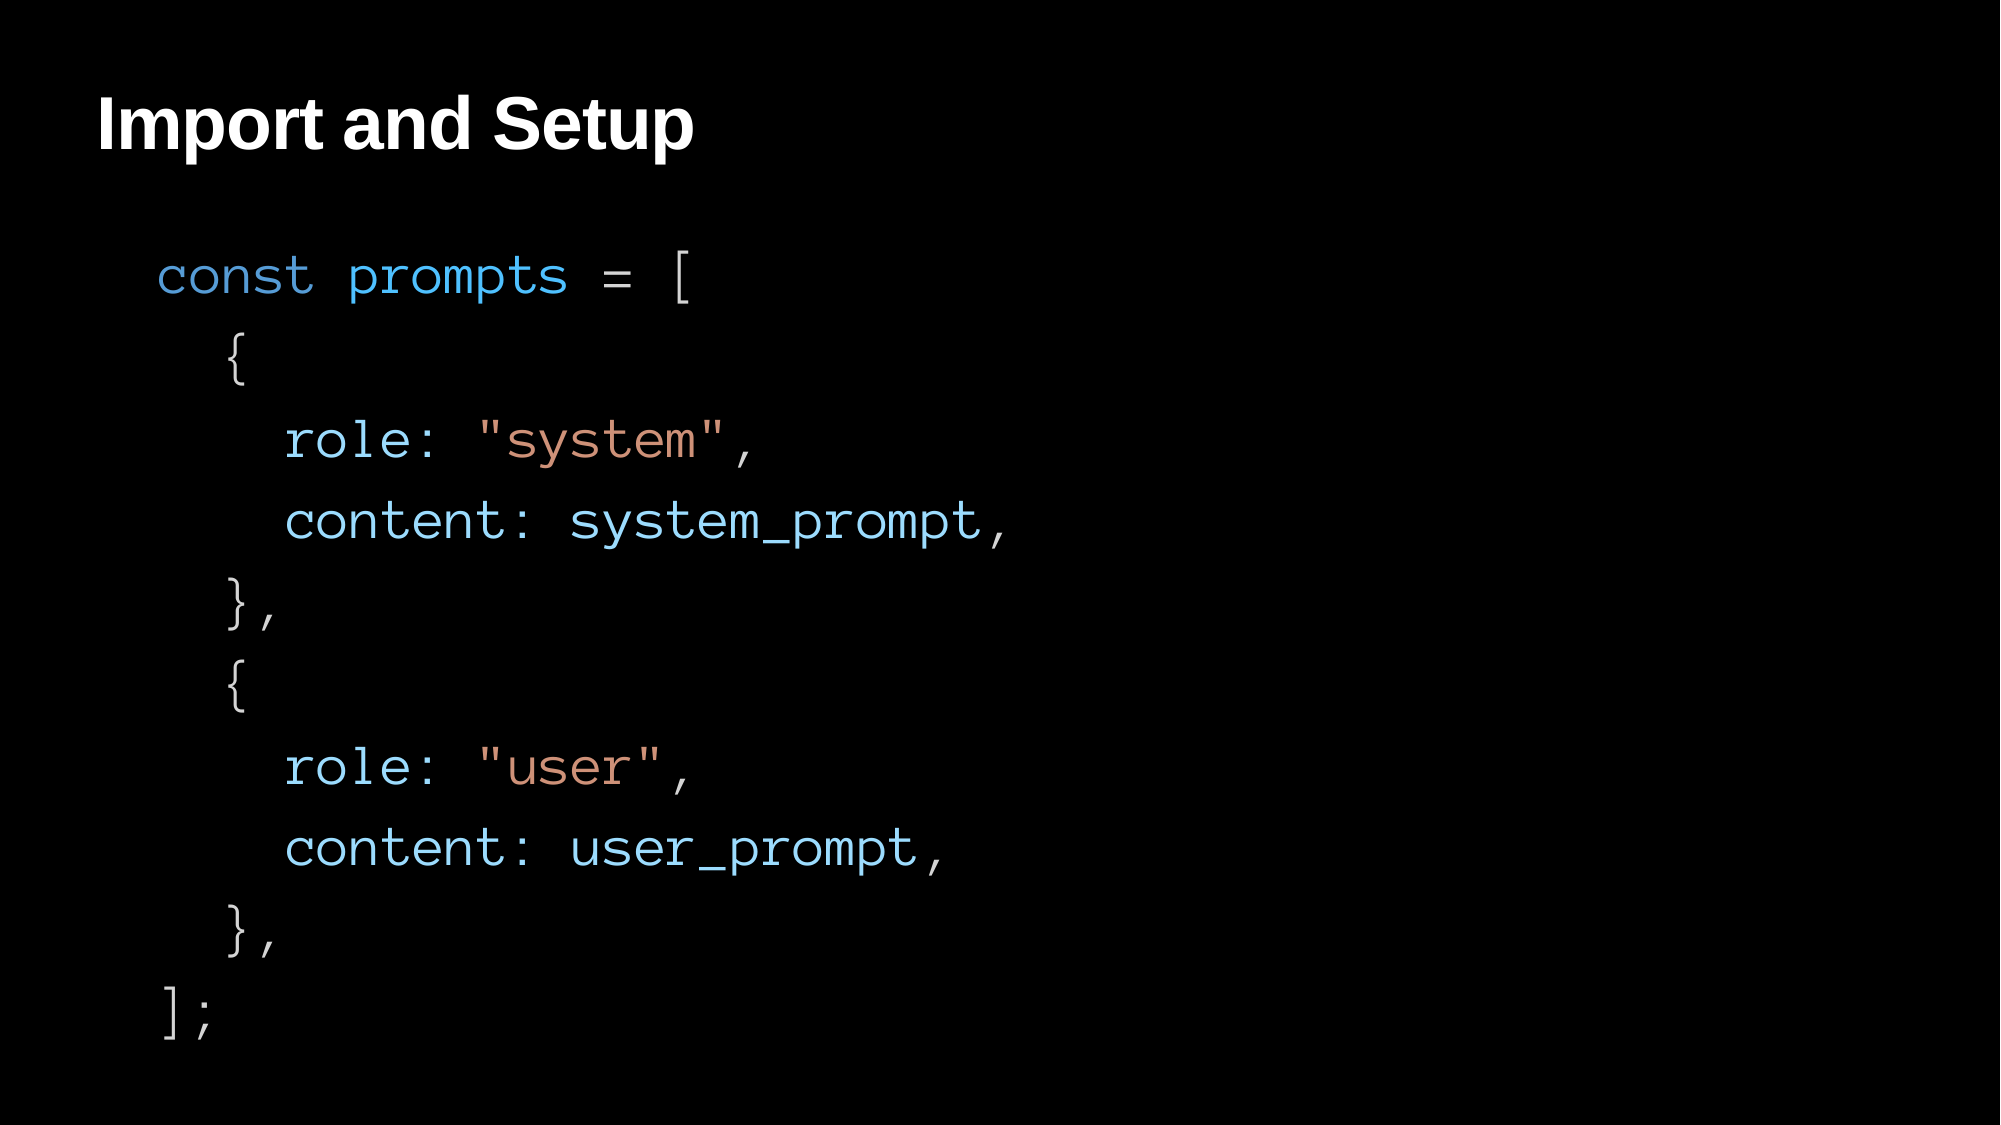

# Import and Setup
  const prompts = [
    {
      role: "system",
      content: system_prompt,
    },
    {
      role: "user",
      content: user_prompt,
    },
  ];